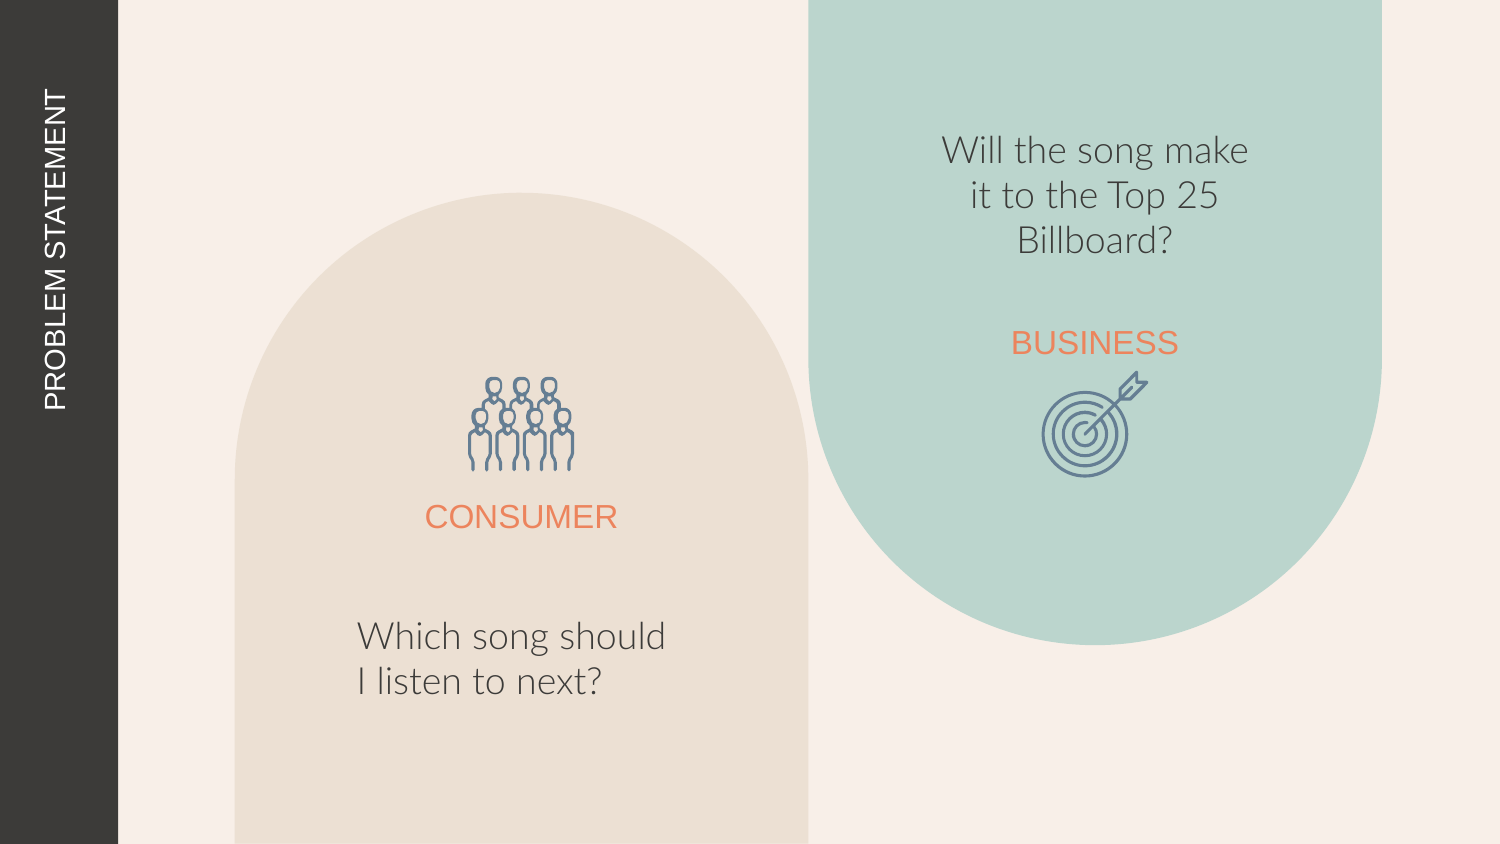

Will the song make it to the Top 25 Billboard?

PROBLEM STATEMENT
BUSINESS

# CONSUMER
Which song should I listen to next?